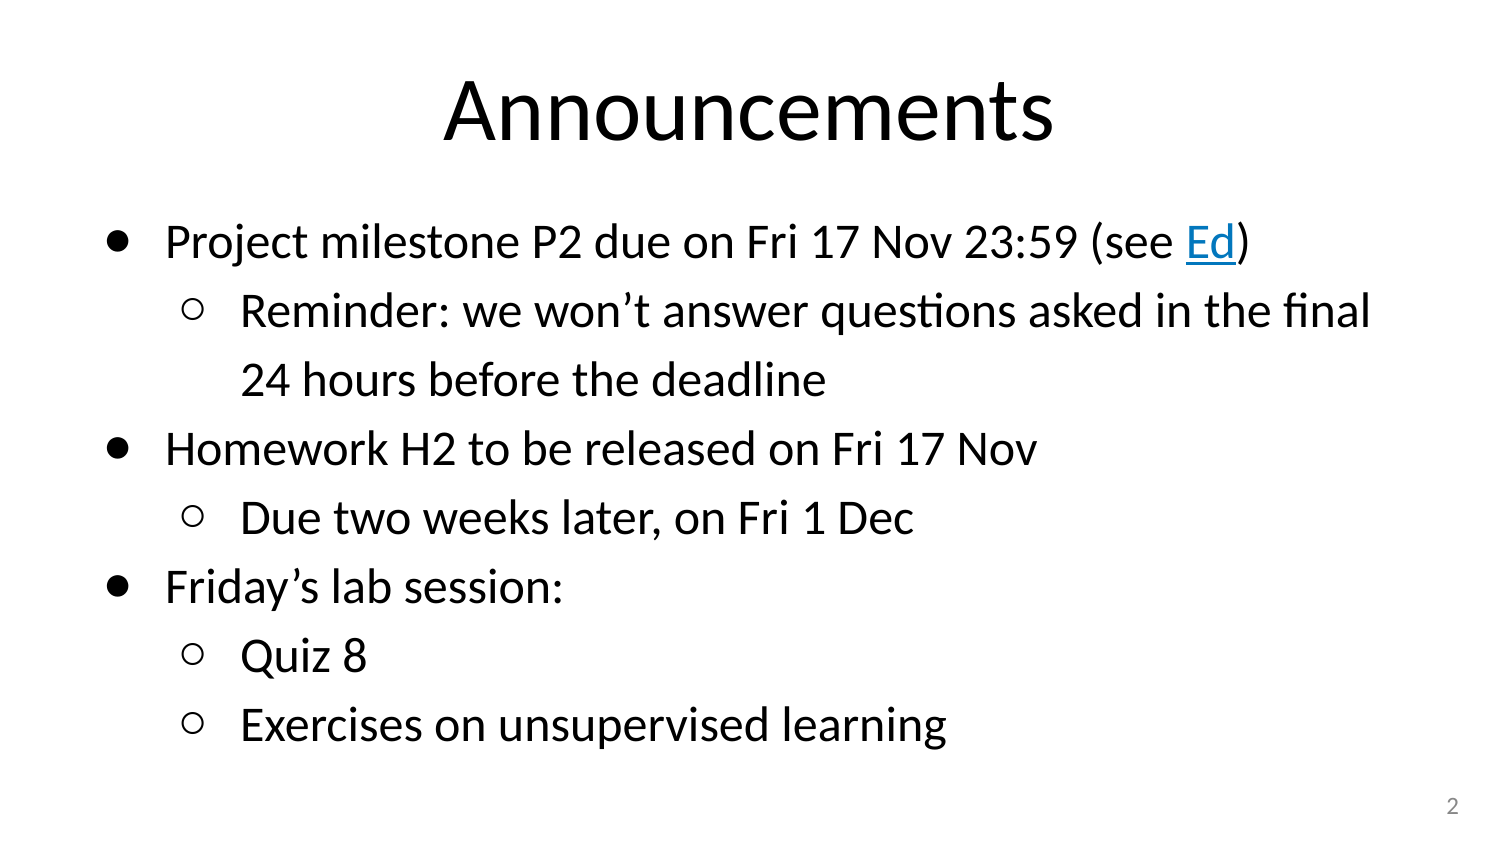

# Announcements
Project milestone P2 due on Fri 17 Nov 23:59 (see Ed)
Reminder: we won’t answer questions asked in the final
24 hours before the deadline
Homework H2 to be released on Fri 17 Nov
Due two weeks later, on Fri 1 Dec
Friday’s lab session:
Quiz 8
Exercises on unsupervised learning
2